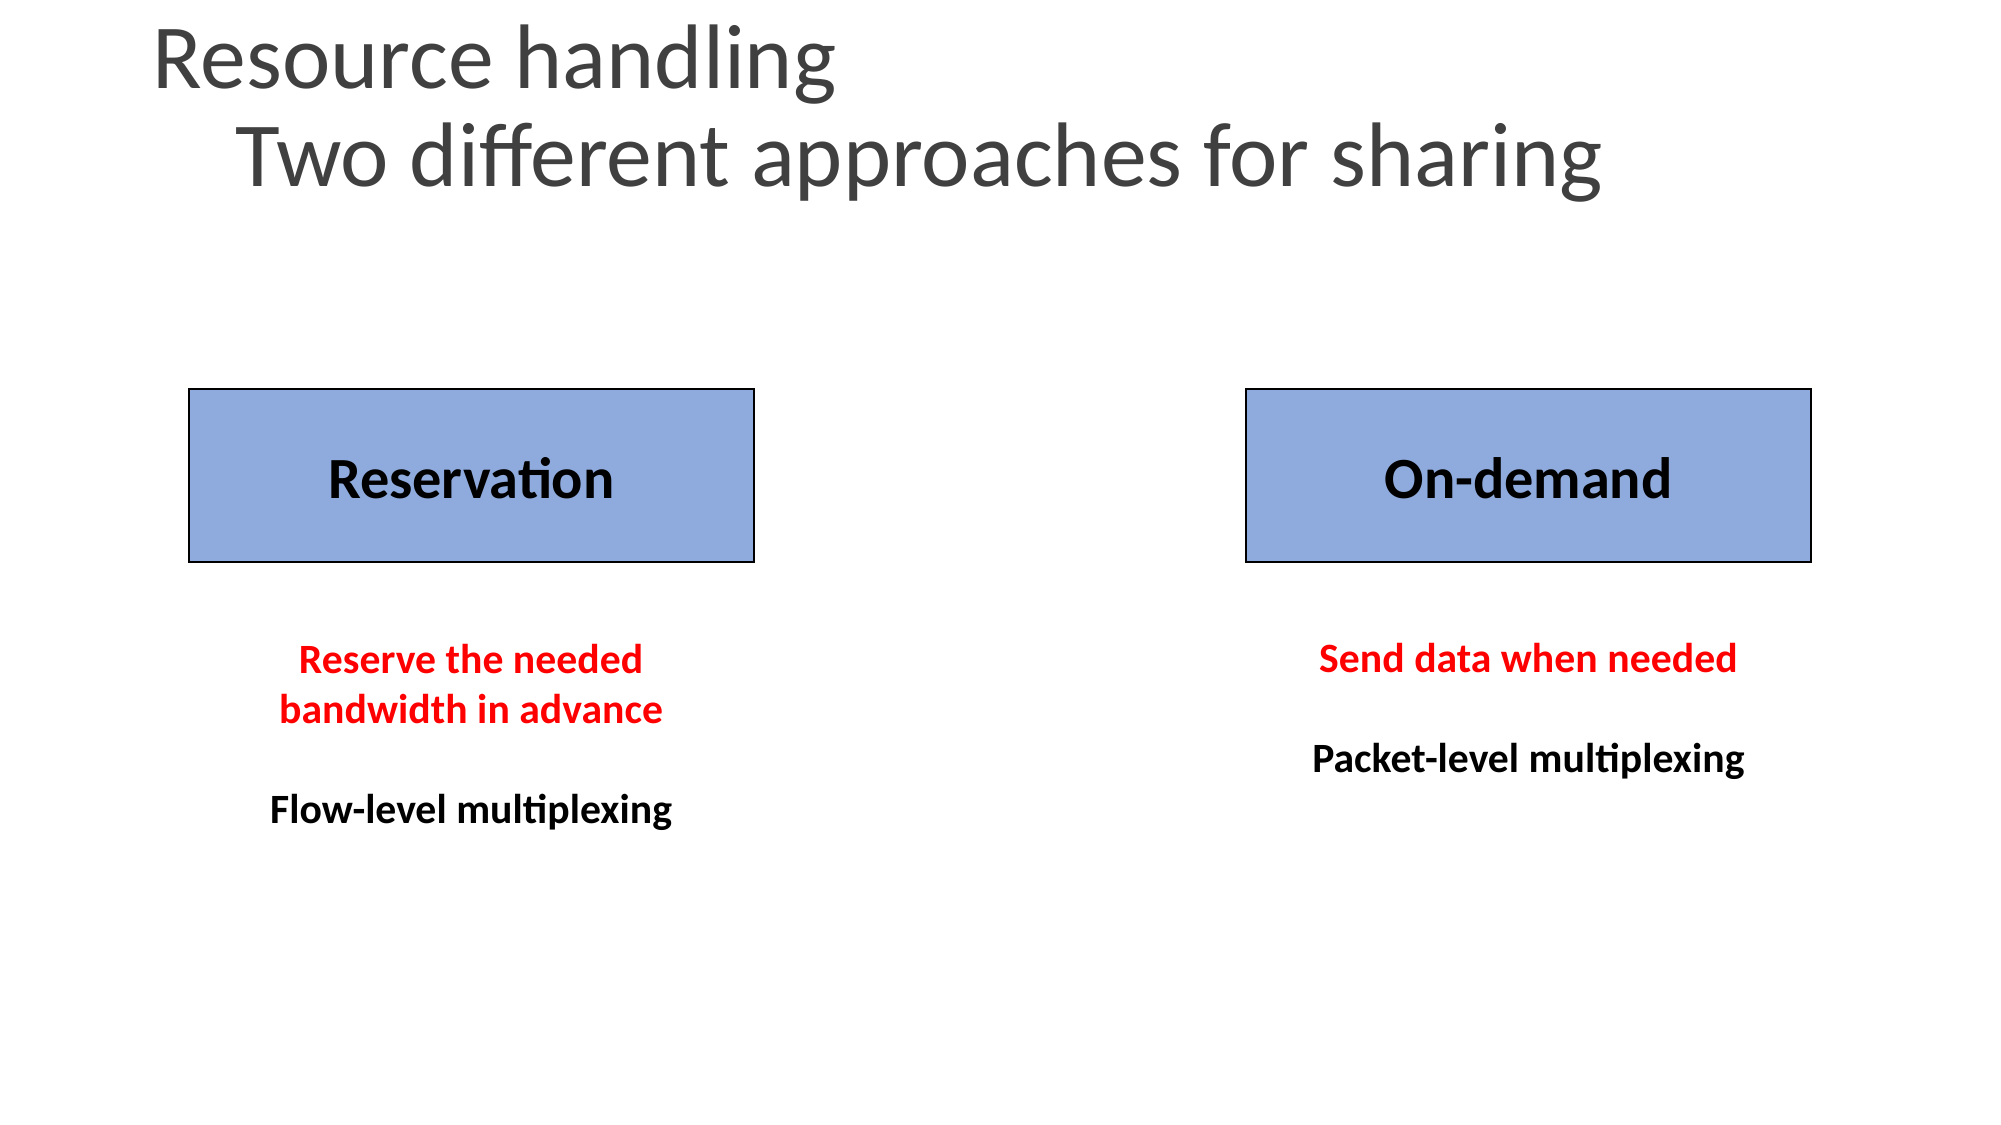

# Resource handling Two different approaches for sharing
Reservation
On-demand
Send data when needed

Packet-level multiplexing
Reserve the needed bandwidth in advance

Flow-level multiplexing